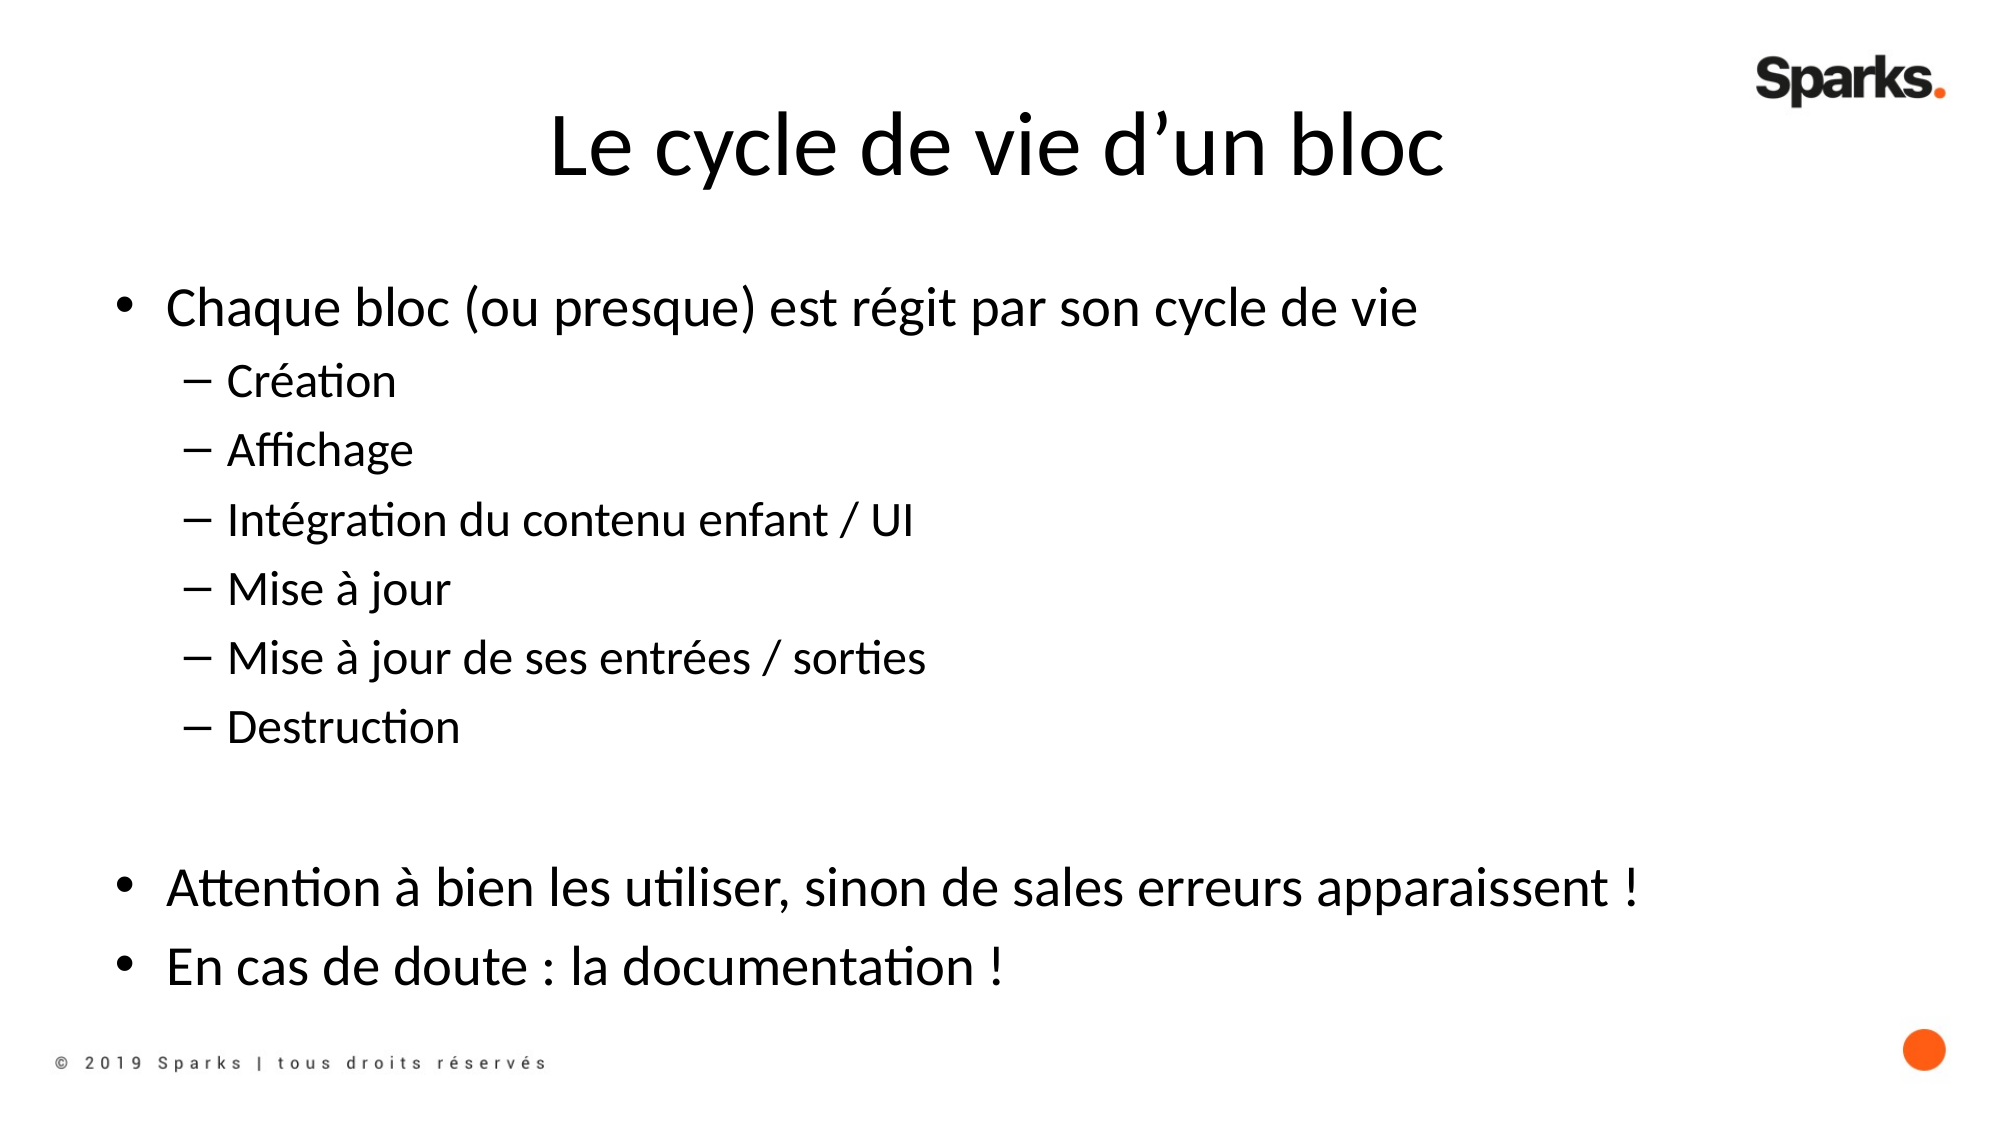

# Le cycle de vie d’un bloc
Chaque bloc (ou presque) est régit par son cycle de vie
Création
Affichage
Intégration du contenu enfant / UI
Mise à jour
Mise à jour de ses entrées / sorties
Destruction

Attention à bien les utiliser, sinon de sales erreurs apparaissent !
En cas de doute : la documentation !